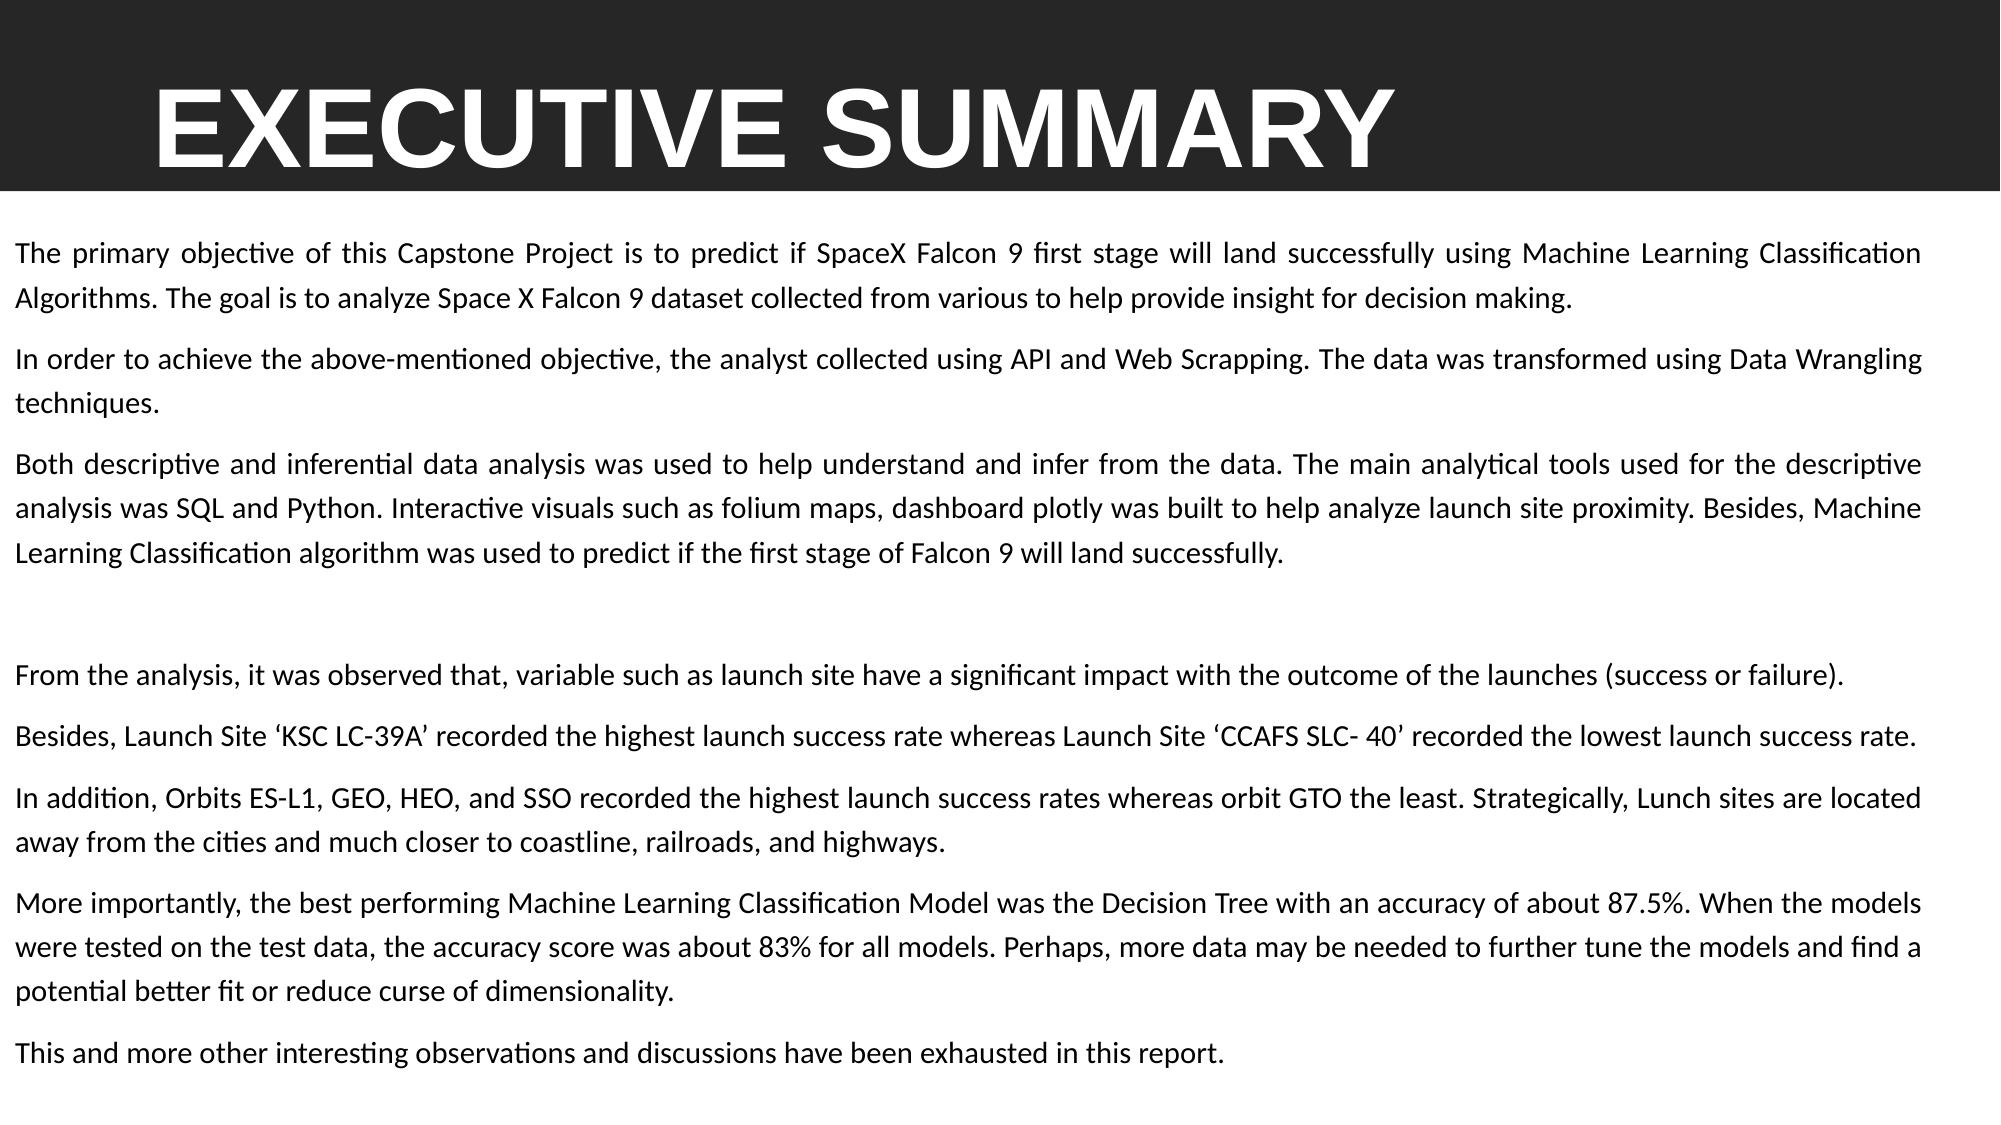

# Outline
EXECUTIVE SUMMARY
The primary objective of this Capstone Project is to predict if SpaceX Falcon 9 first stage will land successfully using Machine Learning Classification Algorithms. The goal is to analyze Space X Falcon 9 dataset collected from various to help provide insight for decision making.
In order to achieve the above-mentioned objective, the analyst collected using API and Web Scrapping. The data was transformed using Data Wrangling techniques.
Both descriptive and inferential data analysis was used to help understand and infer from the data. The main analytical tools used for the descriptive analysis was SQL and Python. Interactive visuals such as folium maps, dashboard plotly was built to help analyze launch site proximity. Besides, Machine Learning Classification algorithm was used to predict if the first stage of Falcon 9 will land successfully.

From the analysis, it was observed that, variable such as launch site have a significant impact with the outcome of the launches (success or failure).
Besides, Launch Site ‘KSC LC-39A’ recorded the highest launch success rate whereas Launch Site ‘CCAFS SLC- 40’ recorded the lowest launch success rate.
In addition, Orbits ES-L1, GEO, HEO, and SSO recorded the highest launch success rates whereas orbit GTO the least. Strategically, Lunch sites are located away from the cities and much closer to coastline, railroads, and highways.
More importantly, the best performing Machine Learning Classification Model was the Decision Tree with an accuracy of about 87.5%. When the models were tested on the test data, the accuracy score was about 83% for all models. Perhaps, more data may be needed to further tune the models and find a potential better fit or reduce curse of dimensionality.
This and more other interesting observations and discussions have been exhausted in this report.